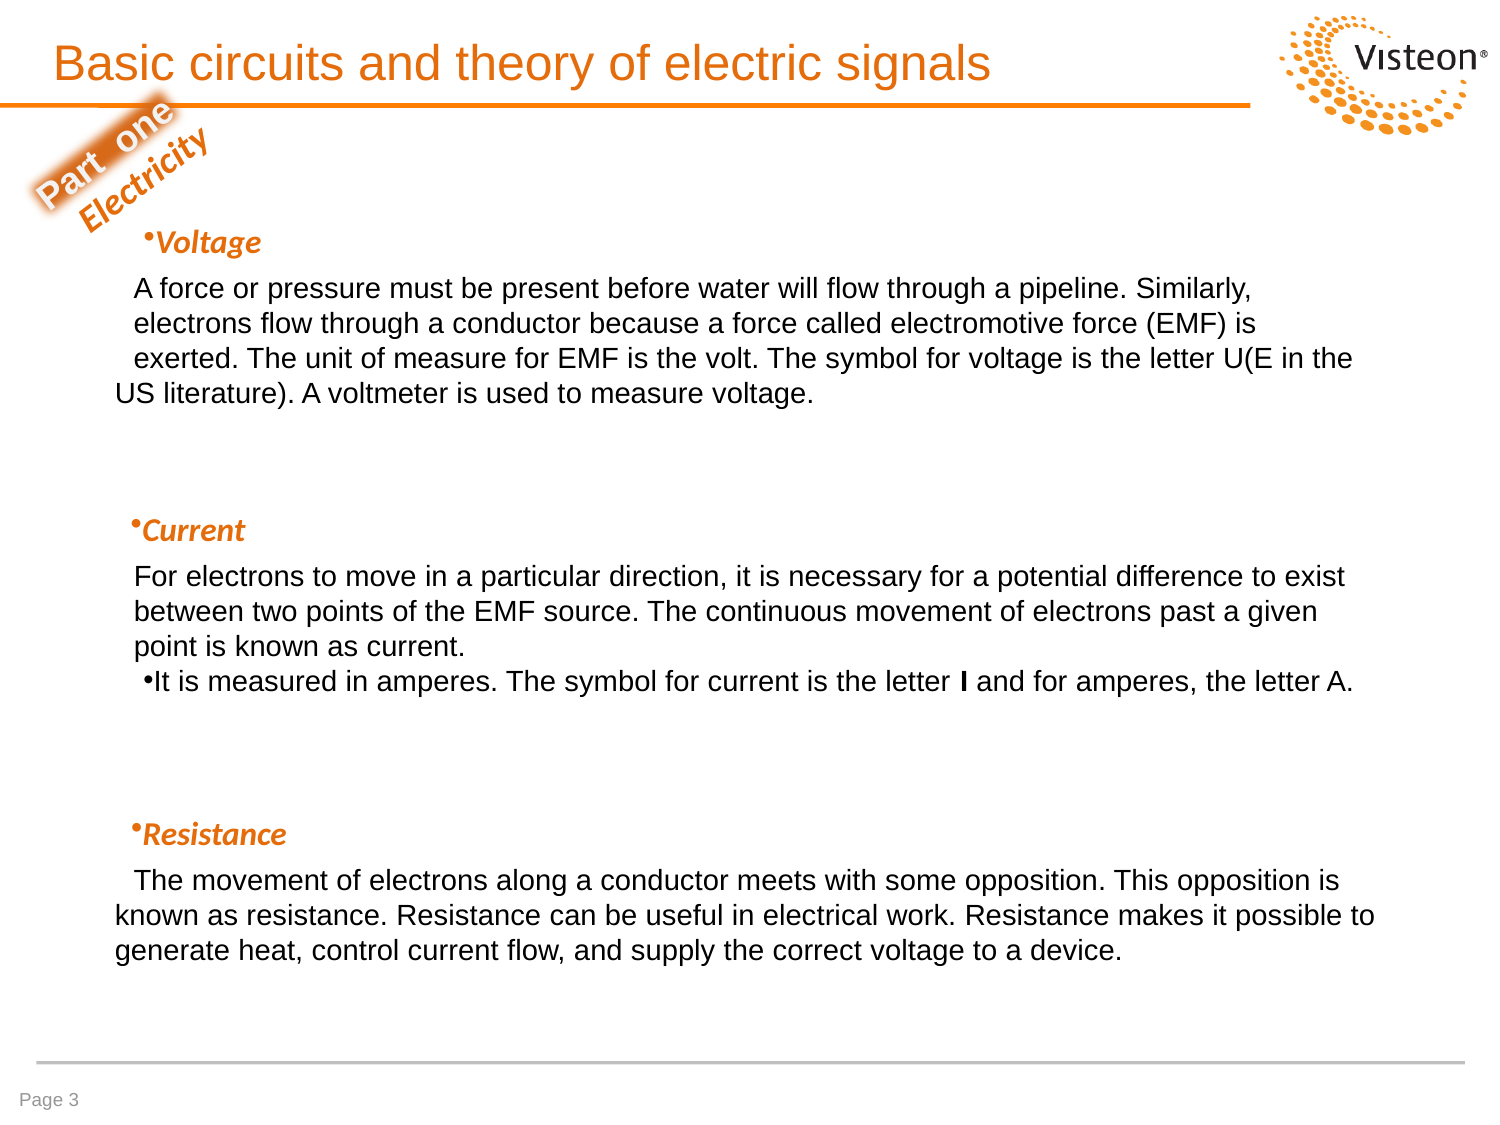

# Basic circuits and theory of electric signals
Part  one
Electricity
Voltage
A force or pressure must be present before water will flow through a pipeline. Similarly,
electrons flow through a conductor because a force called electromotive force (EMF) is
exerted. The unit of measure for EMF is the volt. The symbol for voltage is the letter U(E in the US literature). A voltmeter is used to measure voltage.
Current
For electrons to move in a particular direction, it is necessary for a potential difference to exist
between two points of the EMF source. The continuous movement of electrons past a given
point is known as current.
It is measured in amperes. The symbol for current is the letter I and for amperes, the letter A.
Resistance
The movement of electrons along a conductor meets with some opposition. This opposition is known as resistance. Resistance can be useful in electrical work. Resistance makes it possible to generate heat, control current flow, and supply the correct voltage to a device.
Page 3